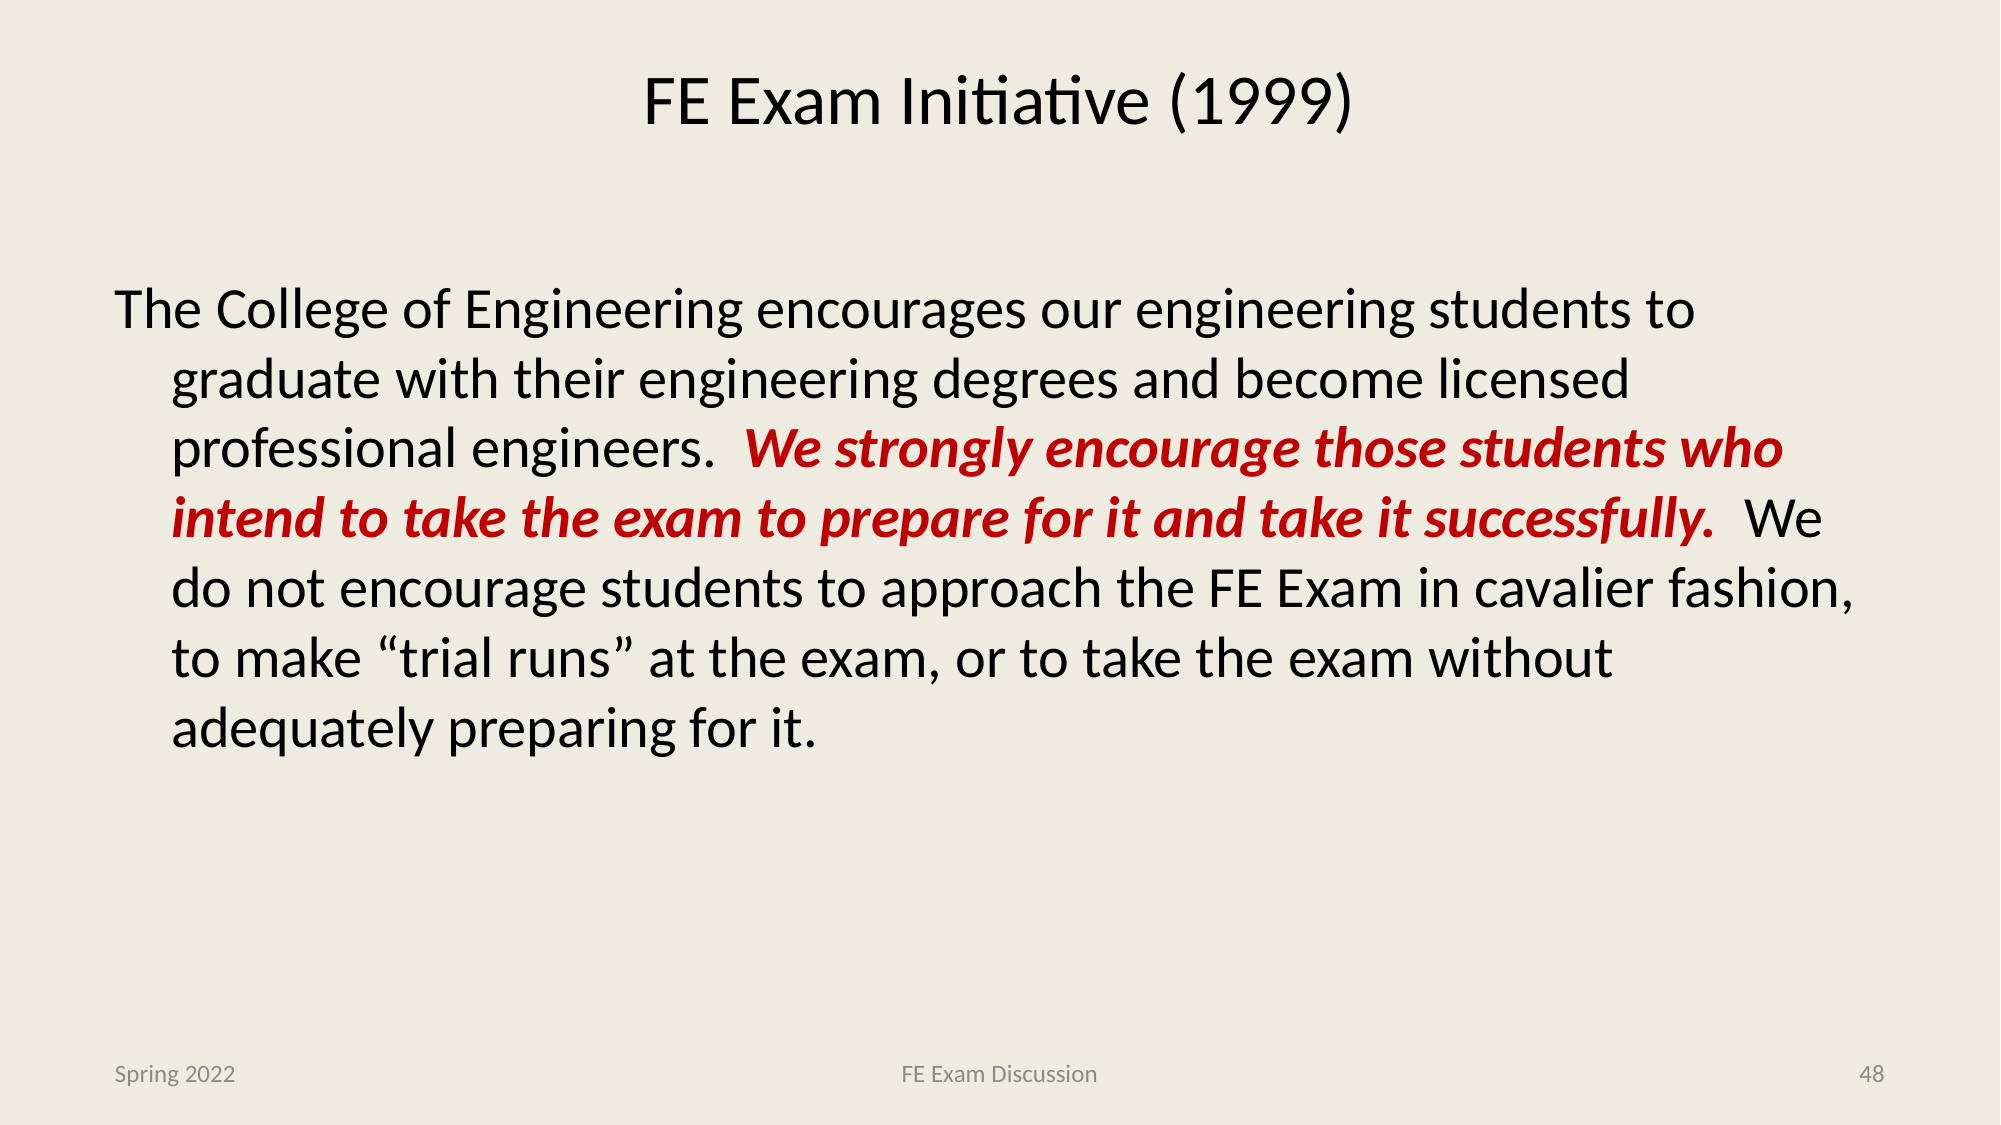

# FE Exam Initiative (1999)
The College of Engineering encourages our engineering students to graduate with their engineering degrees and become licensed professional engineers.  We strongly encourage those students who intend to take the exam to prepare for it and take it successfully.  We do not encourage students to approach the FE Exam in cavalier fashion, to make “trial runs” at the exam, or to take the exam without adequately preparing for it.
Spring 2022
FE Exam Discussion
48